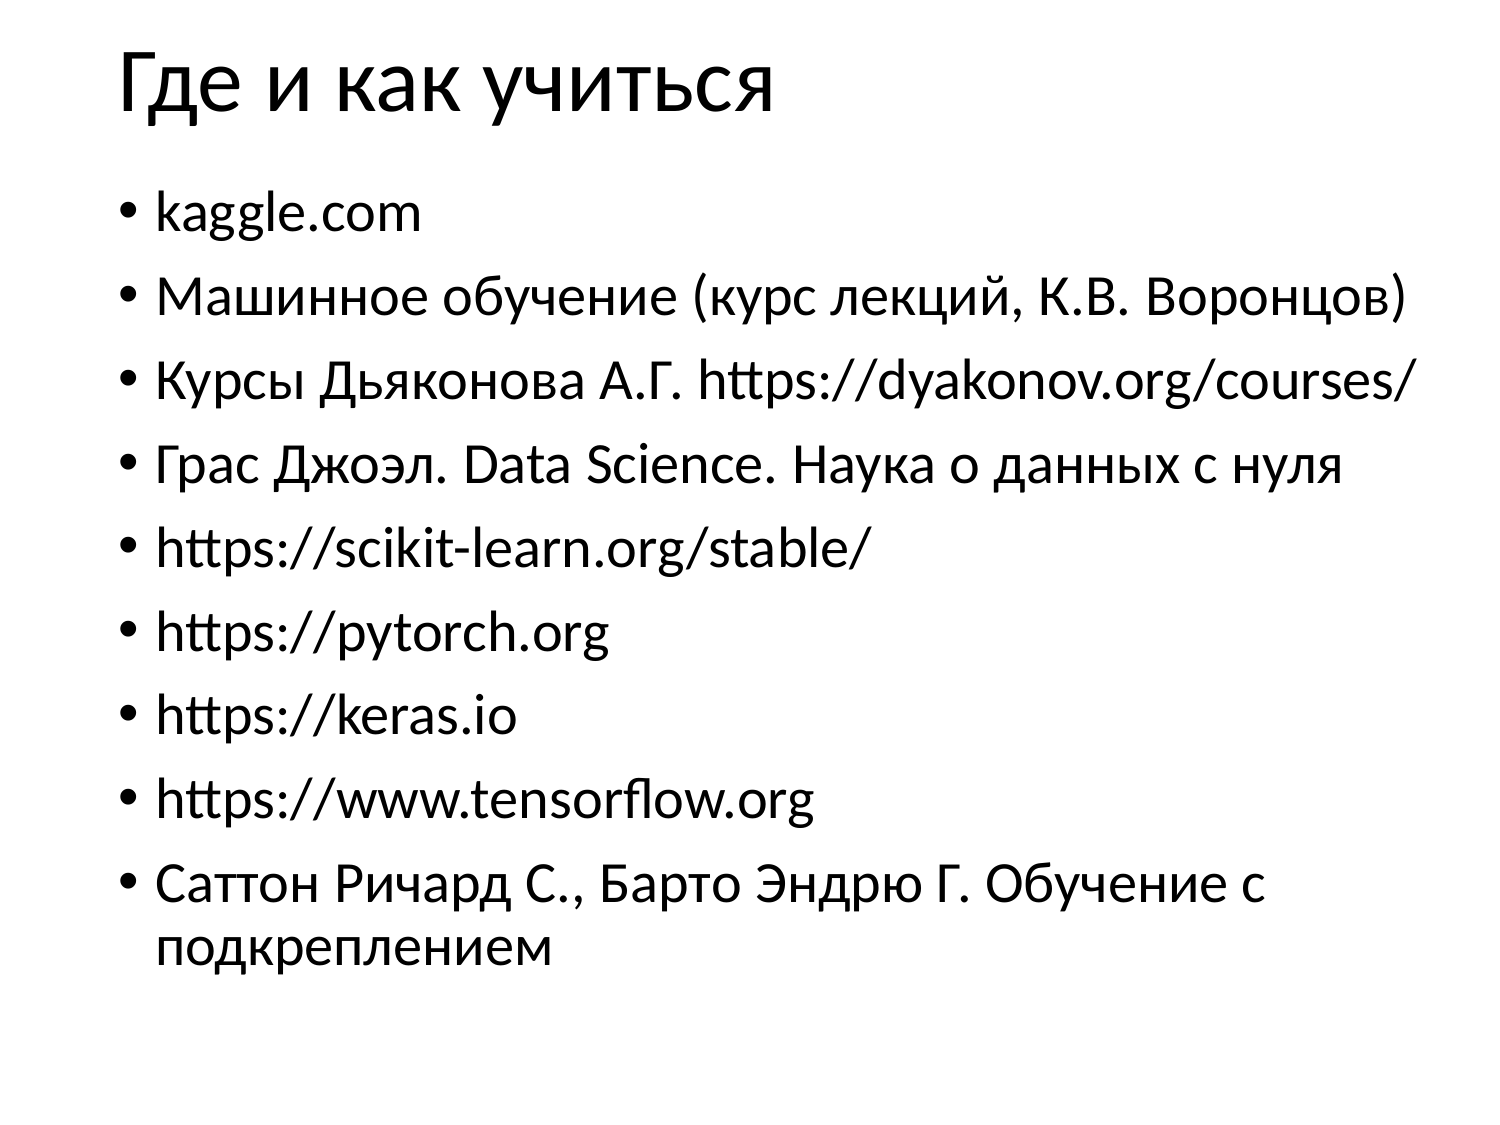

# Где и как учиться
kaggle.com
Машинное обучение (курс лекций, К.В. Воронцов)
Курсы Дьяконова А.Г. https://dyakonov.org/courses/
Грас Джоэл. Data Science. Наука о данных с нуля
https://scikit-learn.org/stable/
https://pytorch.org
https://keras.io
https://www.tensorflow.org
Саттон Ричард С., Барто Эндрю Г. Обучение с подкреплением